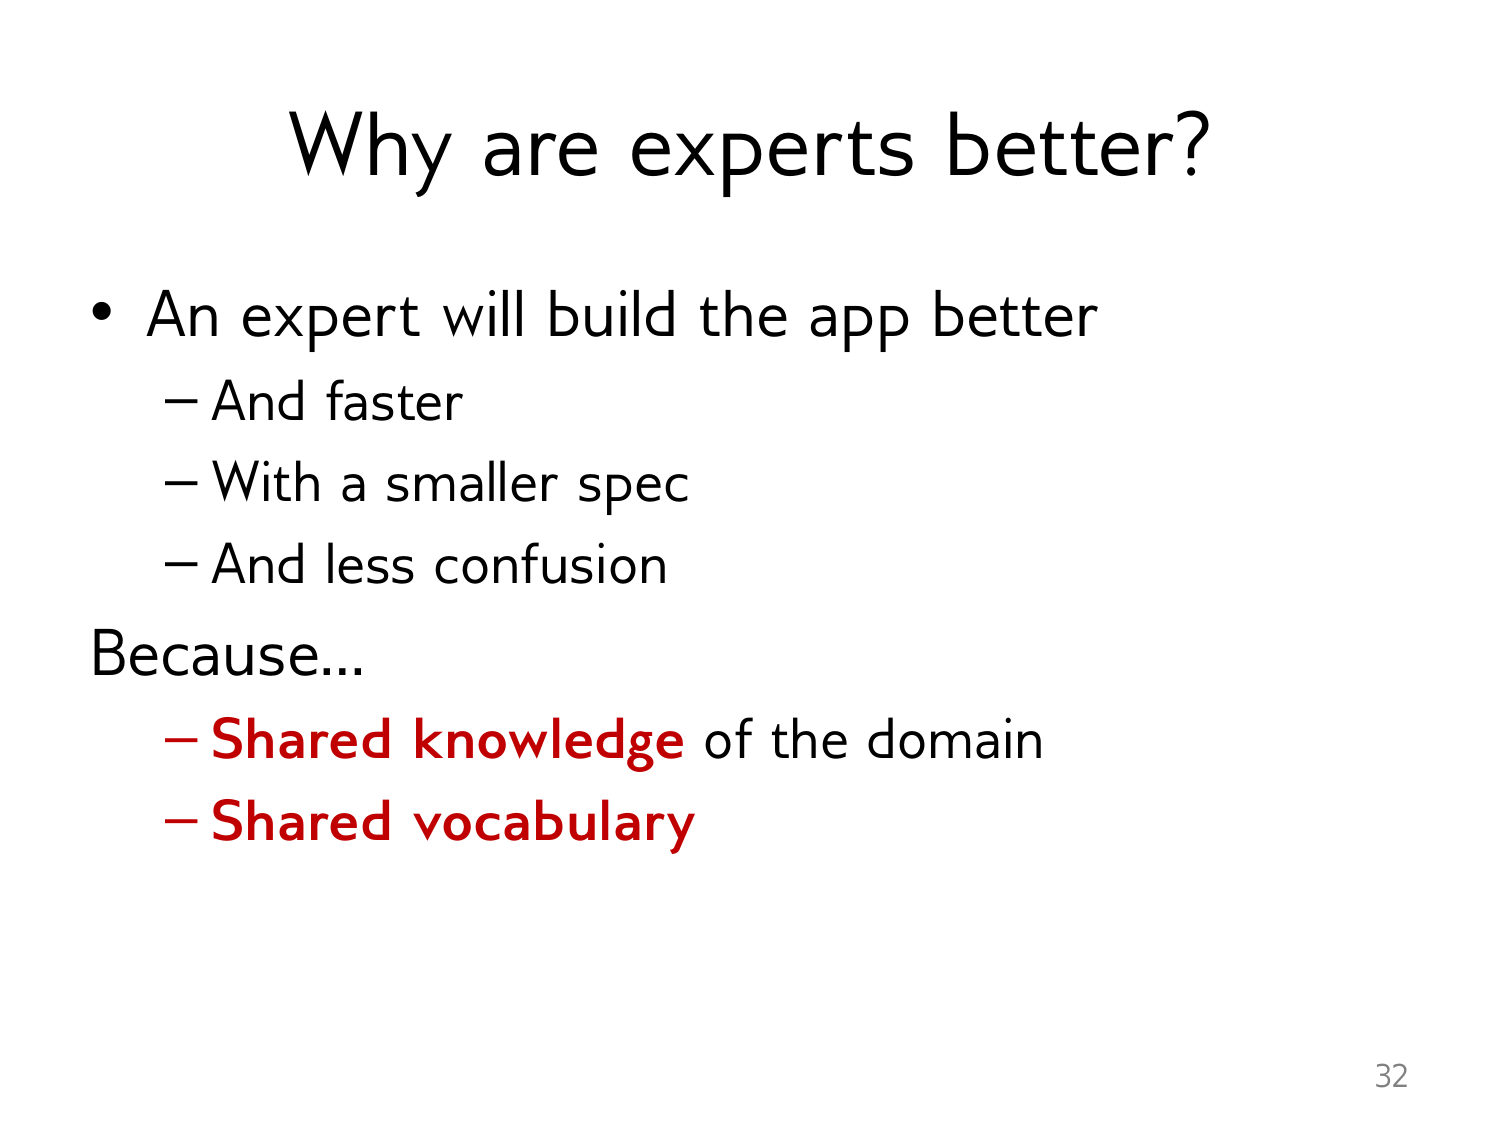

# Why are experts better?
An expert will build the app better
And faster
With a smaller spec
And less confusion
Because…
Shared knowledge of the domain
Shared vocabulary